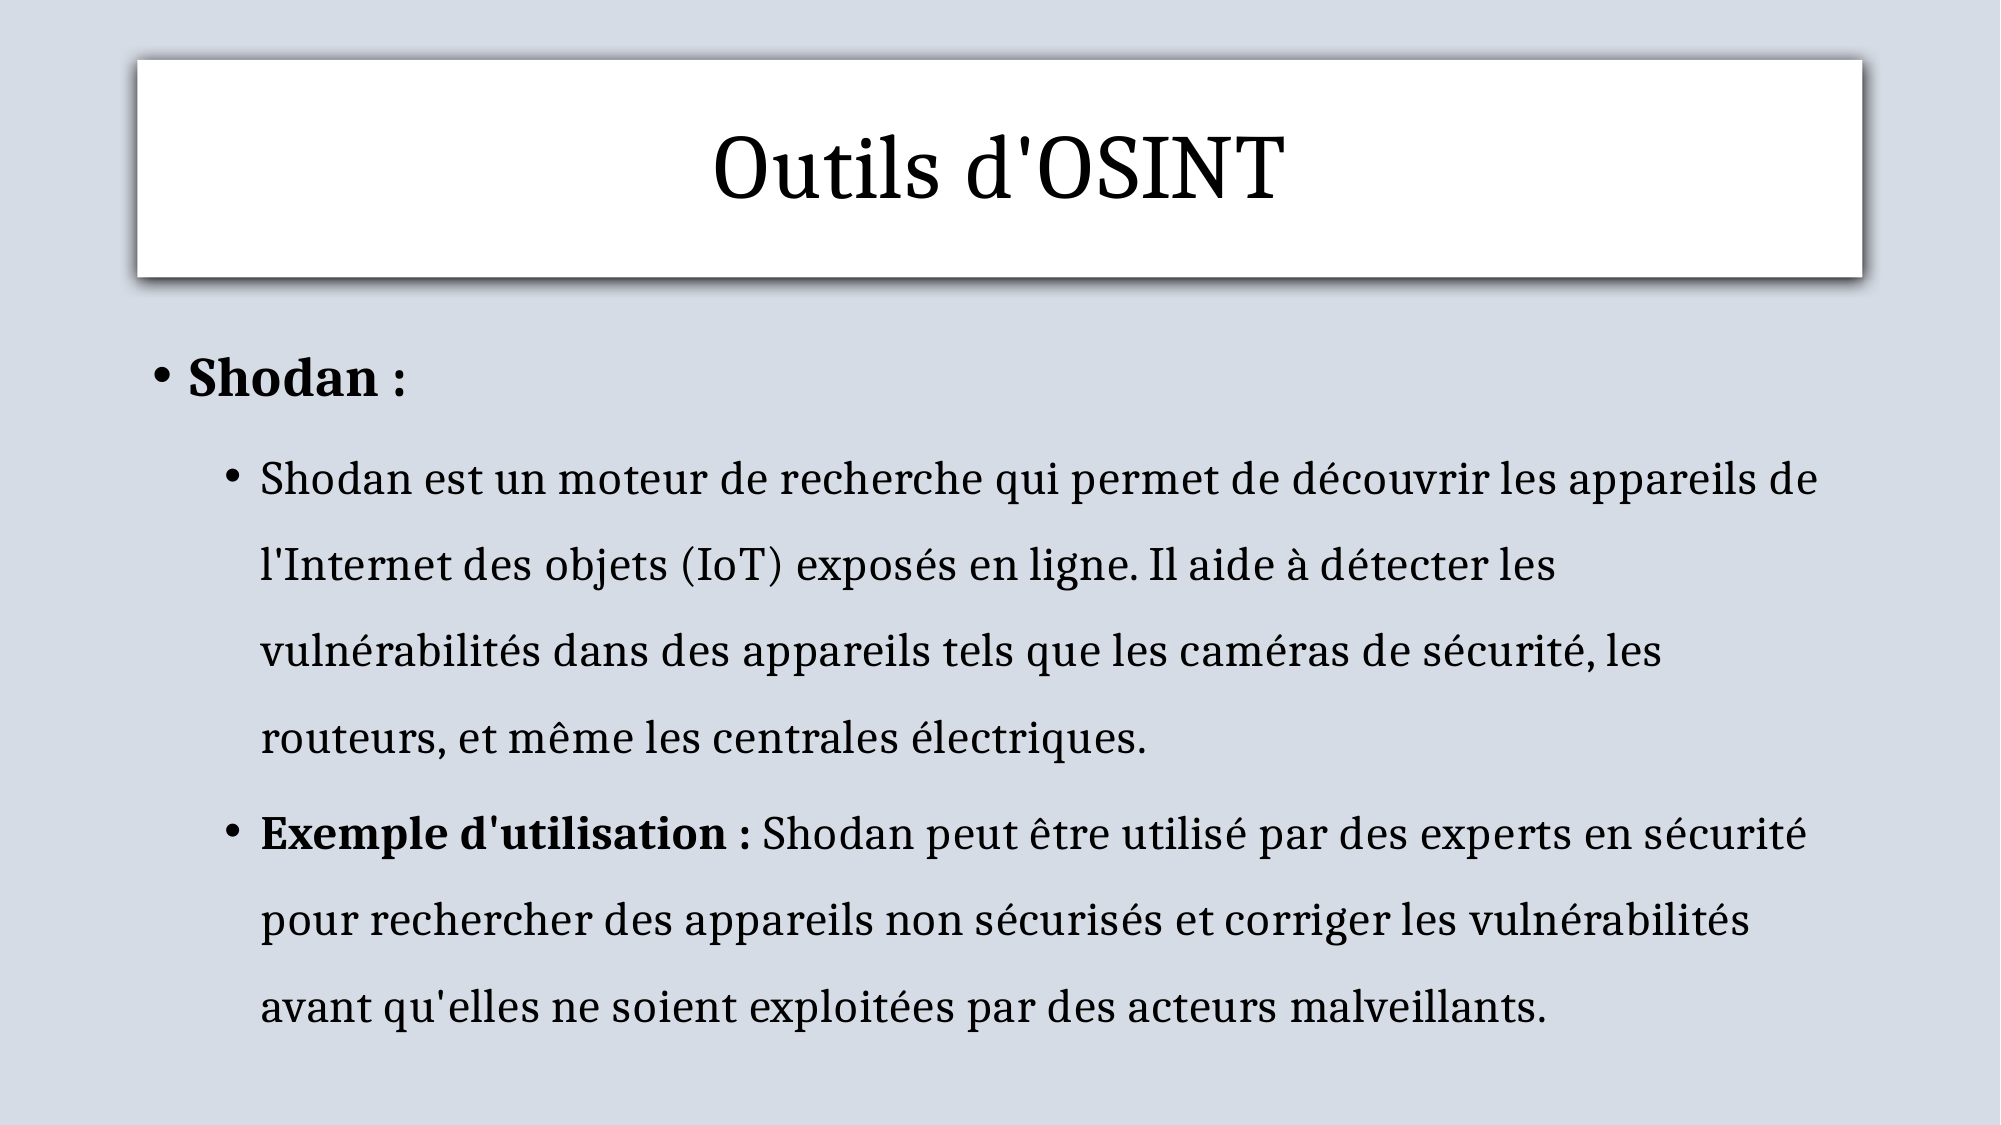

# Outils d'OSINT
Shodan :
Shodan est un moteur de recherche qui permet de découvrir les appareils de l'Internet des objets (IoT) exposés en ligne. Il aide à détecter les vulnérabilités dans des appareils tels que les caméras de sécurité, les routeurs, et même les centrales électriques.
Exemple d'utilisation : Shodan peut être utilisé par des experts en sécurité pour rechercher des appareils non sécurisés et corriger les vulnérabilités avant qu'elles ne soient exploitées par des acteurs malveillants.